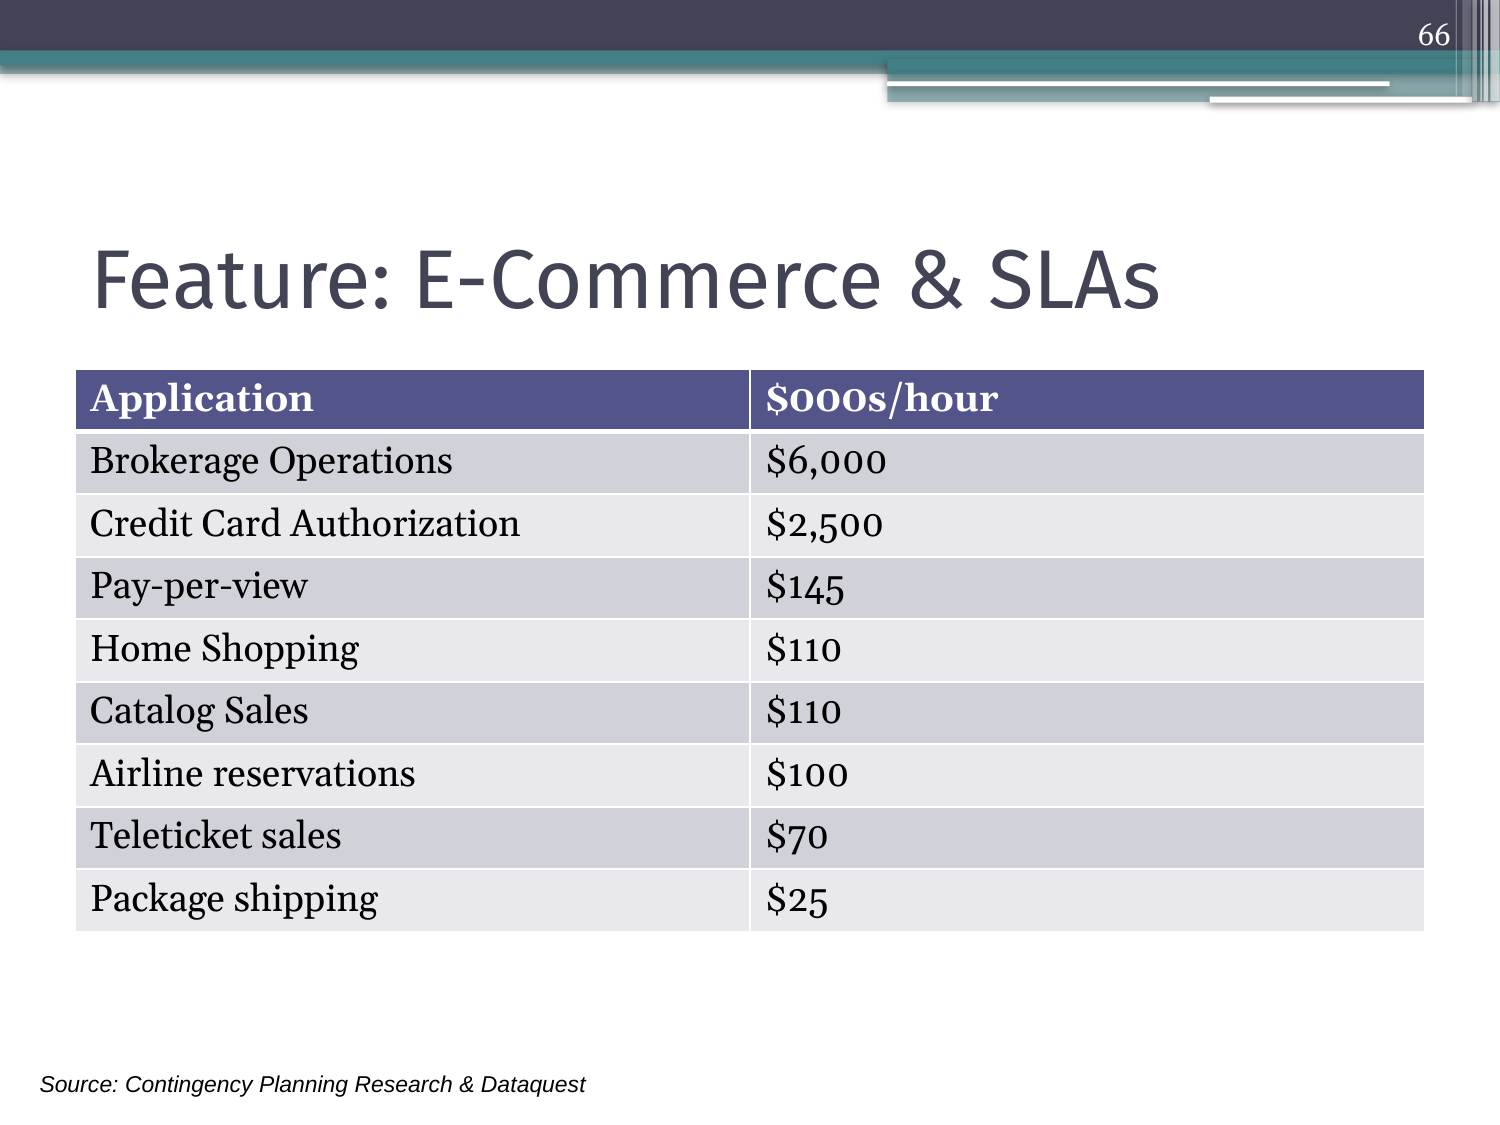

66
# Feature: E-Commerce & SLAs
| Application | $000s/hour |
| --- | --- |
| Brokerage Operations | $6,000 |
| Credit Card Authorization | $2,500 |
| Pay-per-view | $145 |
| Home Shopping | $110 |
| Catalog Sales | $110 |
| Airline reservations | $100 |
| Teleticket sales | $70 |
| Package shipping | $25 |
Source: Contingency Planning Research & Dataquest